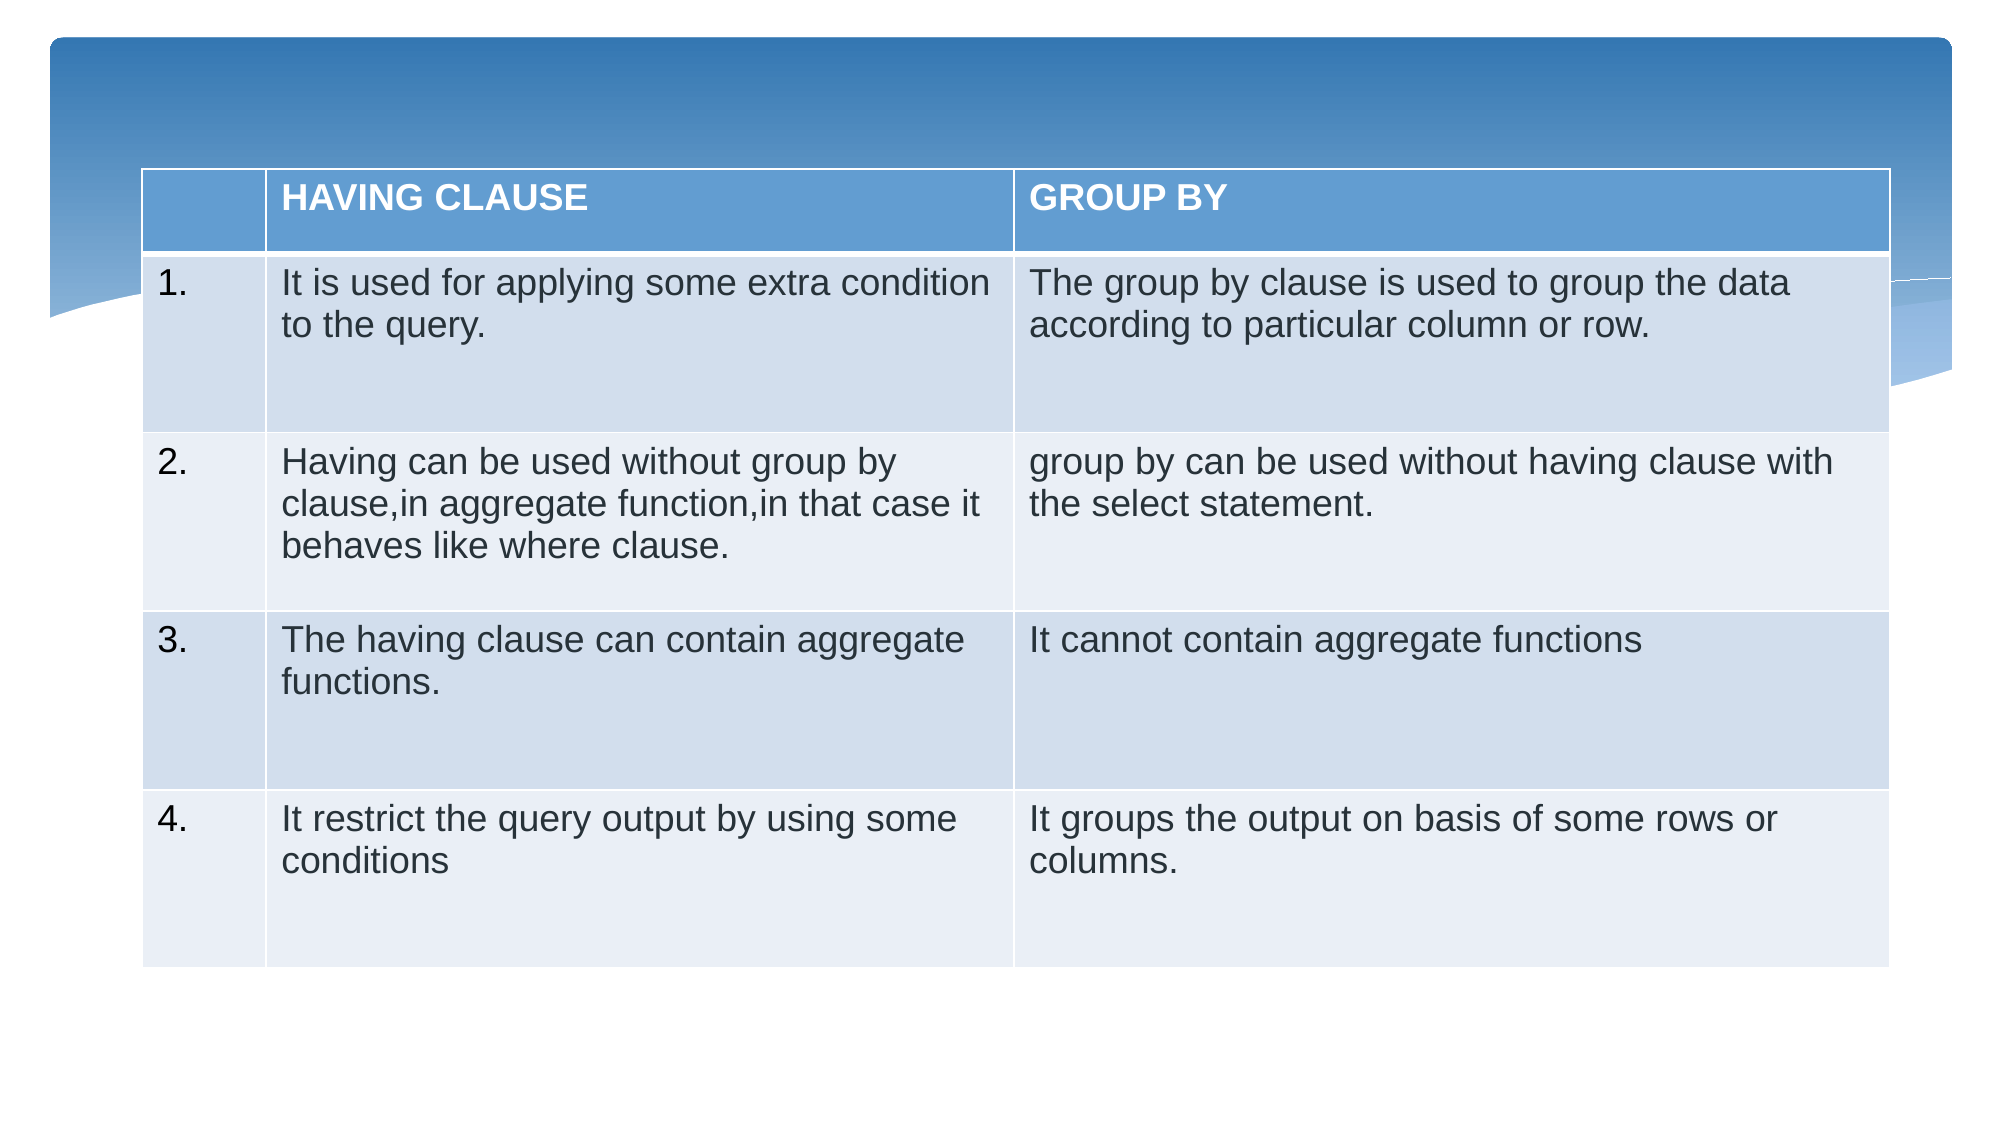

|  | HAVING CLAUSE | GROUP BY |
| --- | --- | --- |
| 1. | It is used for applying some extra condition to the query. | The group by clause is used to group the data according to particular column or row. |
| 2. | Having can be used without group by clause,in aggregate function,in that case it behaves like where clause. | group by can be used without having clause with the select statement. |
| 3. | The having clause can contain aggregate functions. | It cannot contain aggregate functions |
| 4. | It restrict the query output by using some conditions | It groups the output on basis of some rows or columns. |